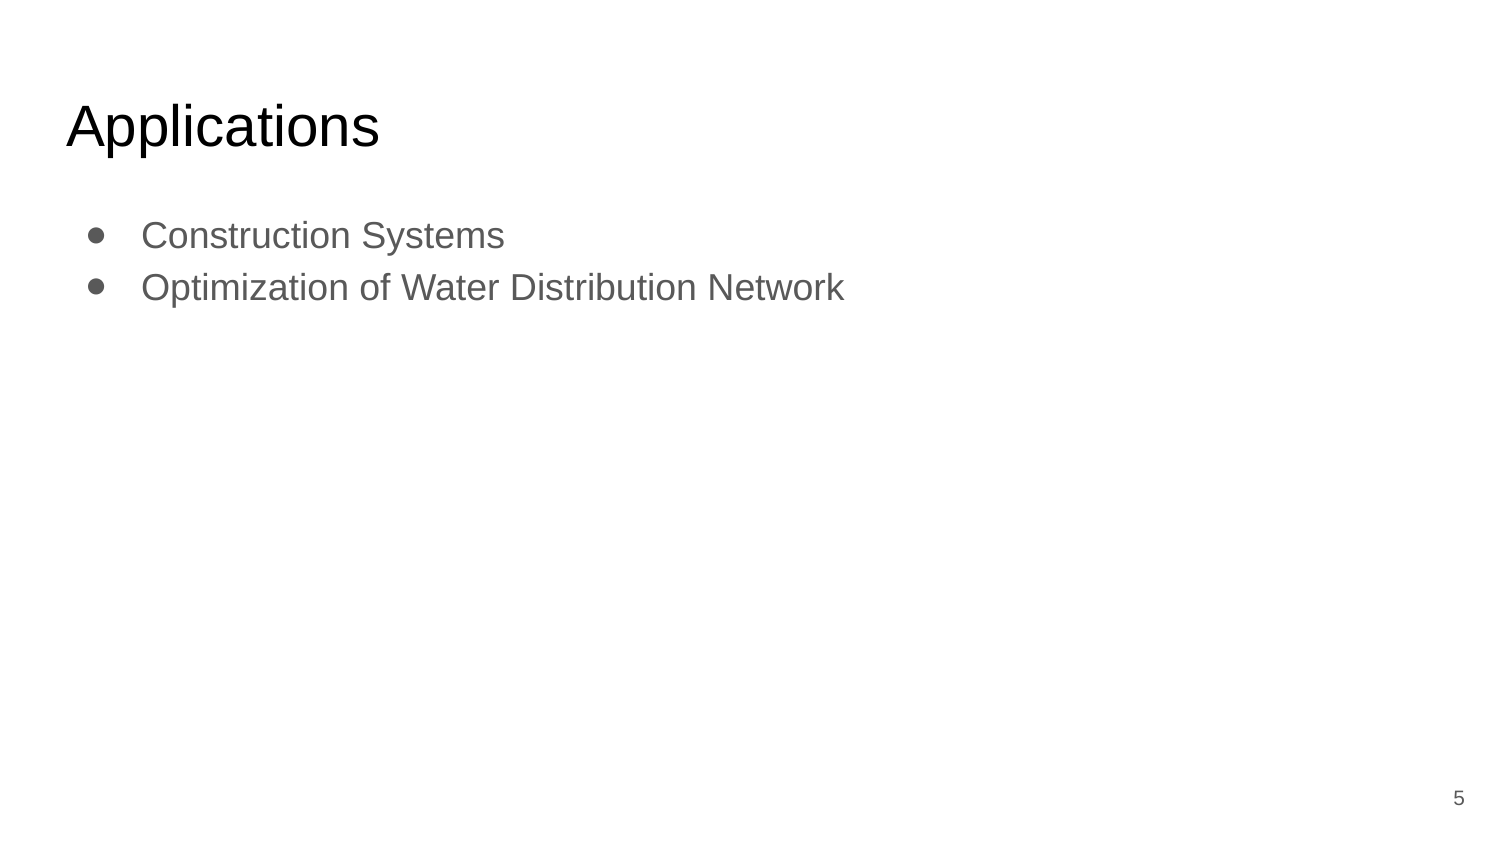

# Applications
Construction Systems
Optimization of Water Distribution Network
5